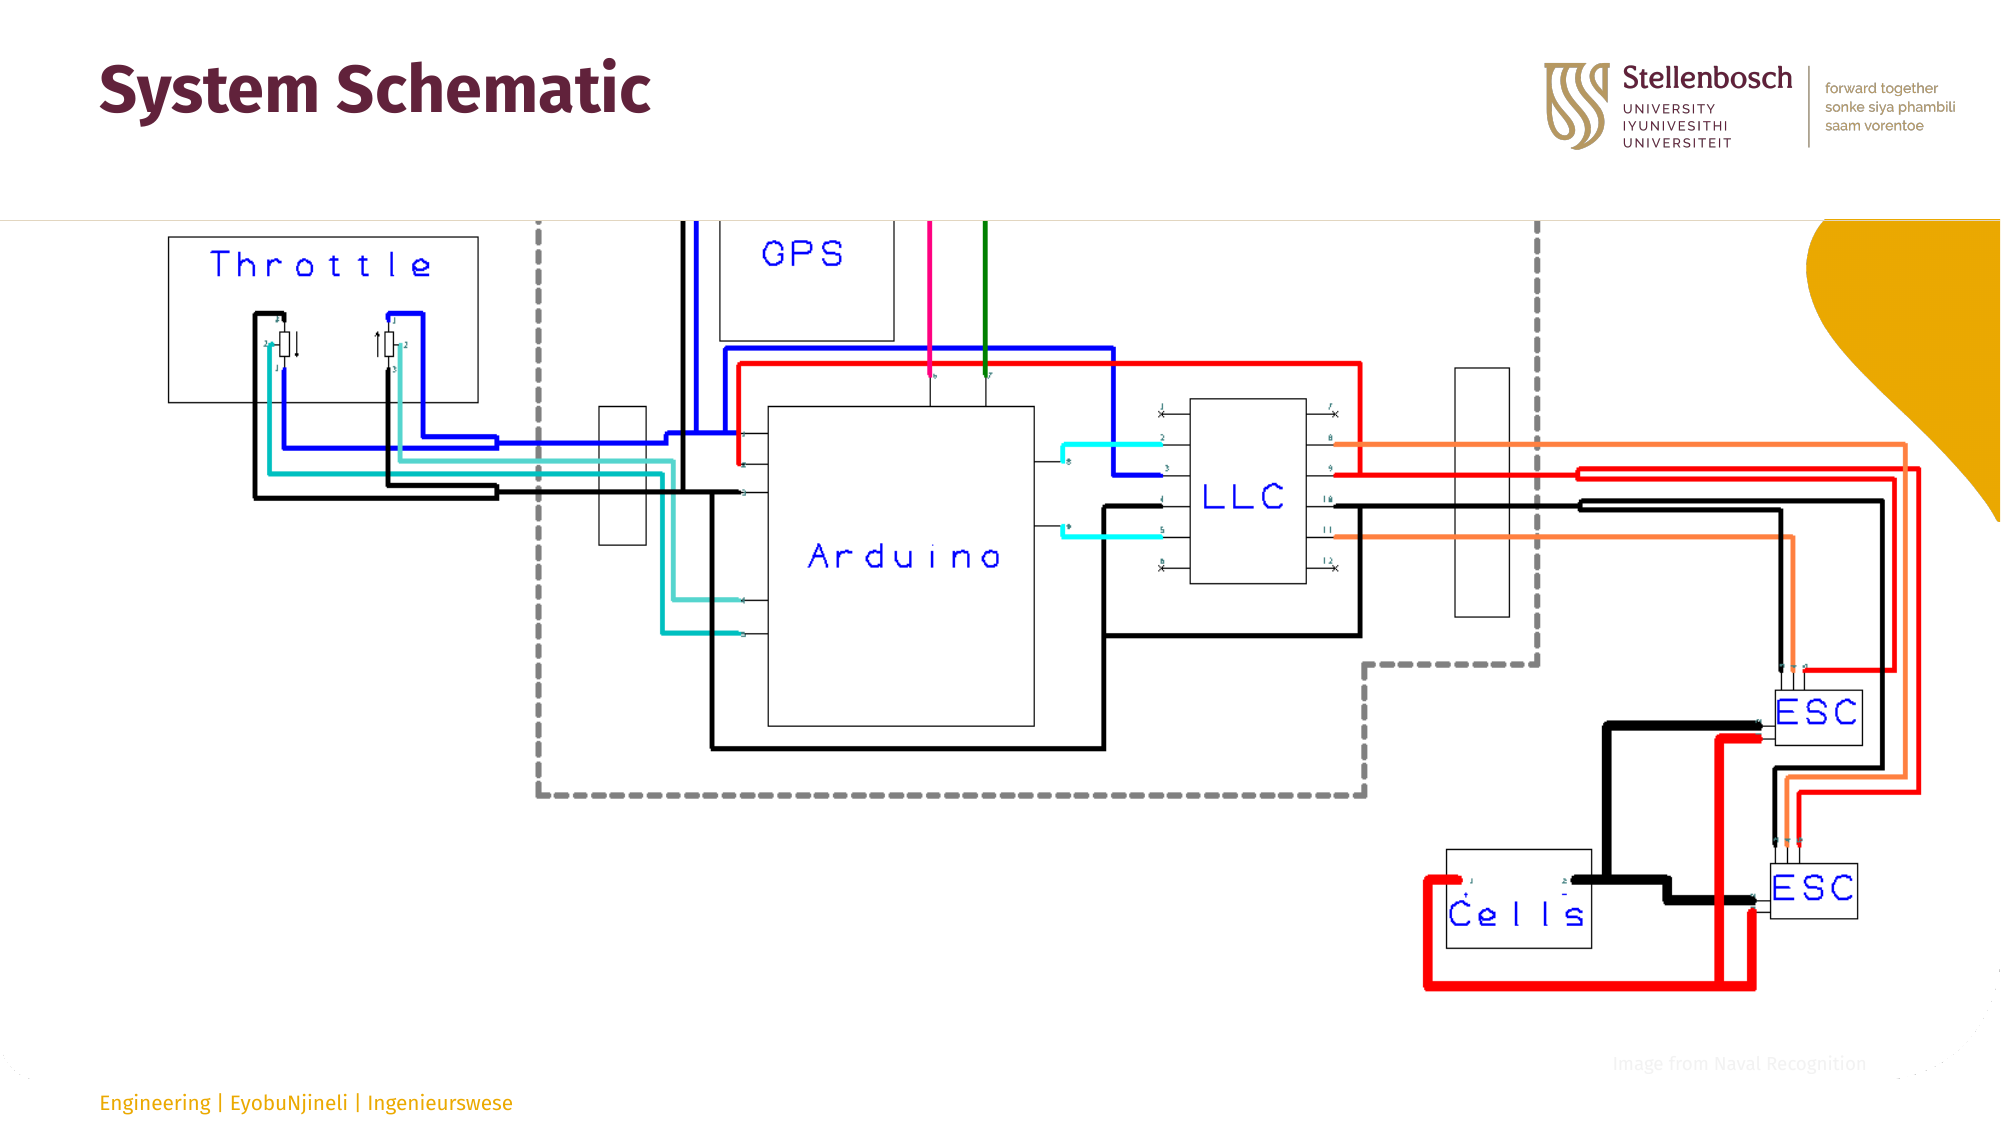

# System Schematic
Image from Naval Recognition